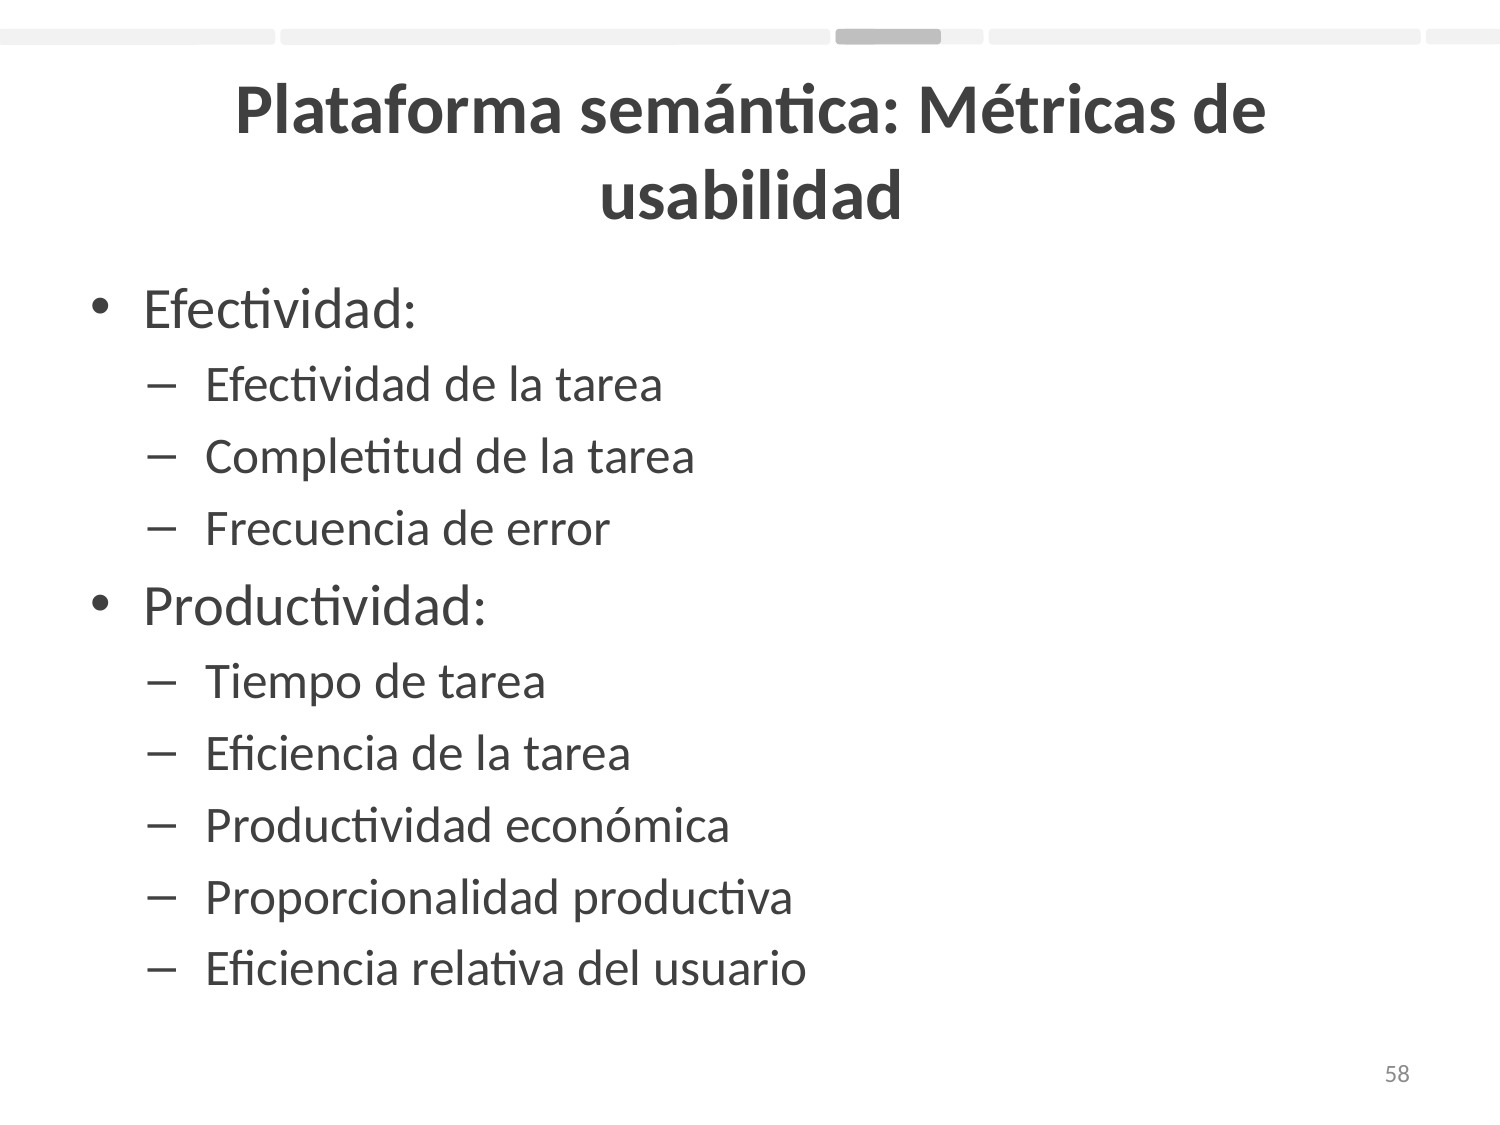

# Plataforma semántica: Métricas de usabilidad

Efectividad:
Efectividad de la tarea
Completitud de la tarea
Frecuencia de error
Productividad:
Tiempo de tarea
Eficiencia de la tarea
Productividad económica
Proporcionalidad productiva
Eficiencia relativa del usuario

58